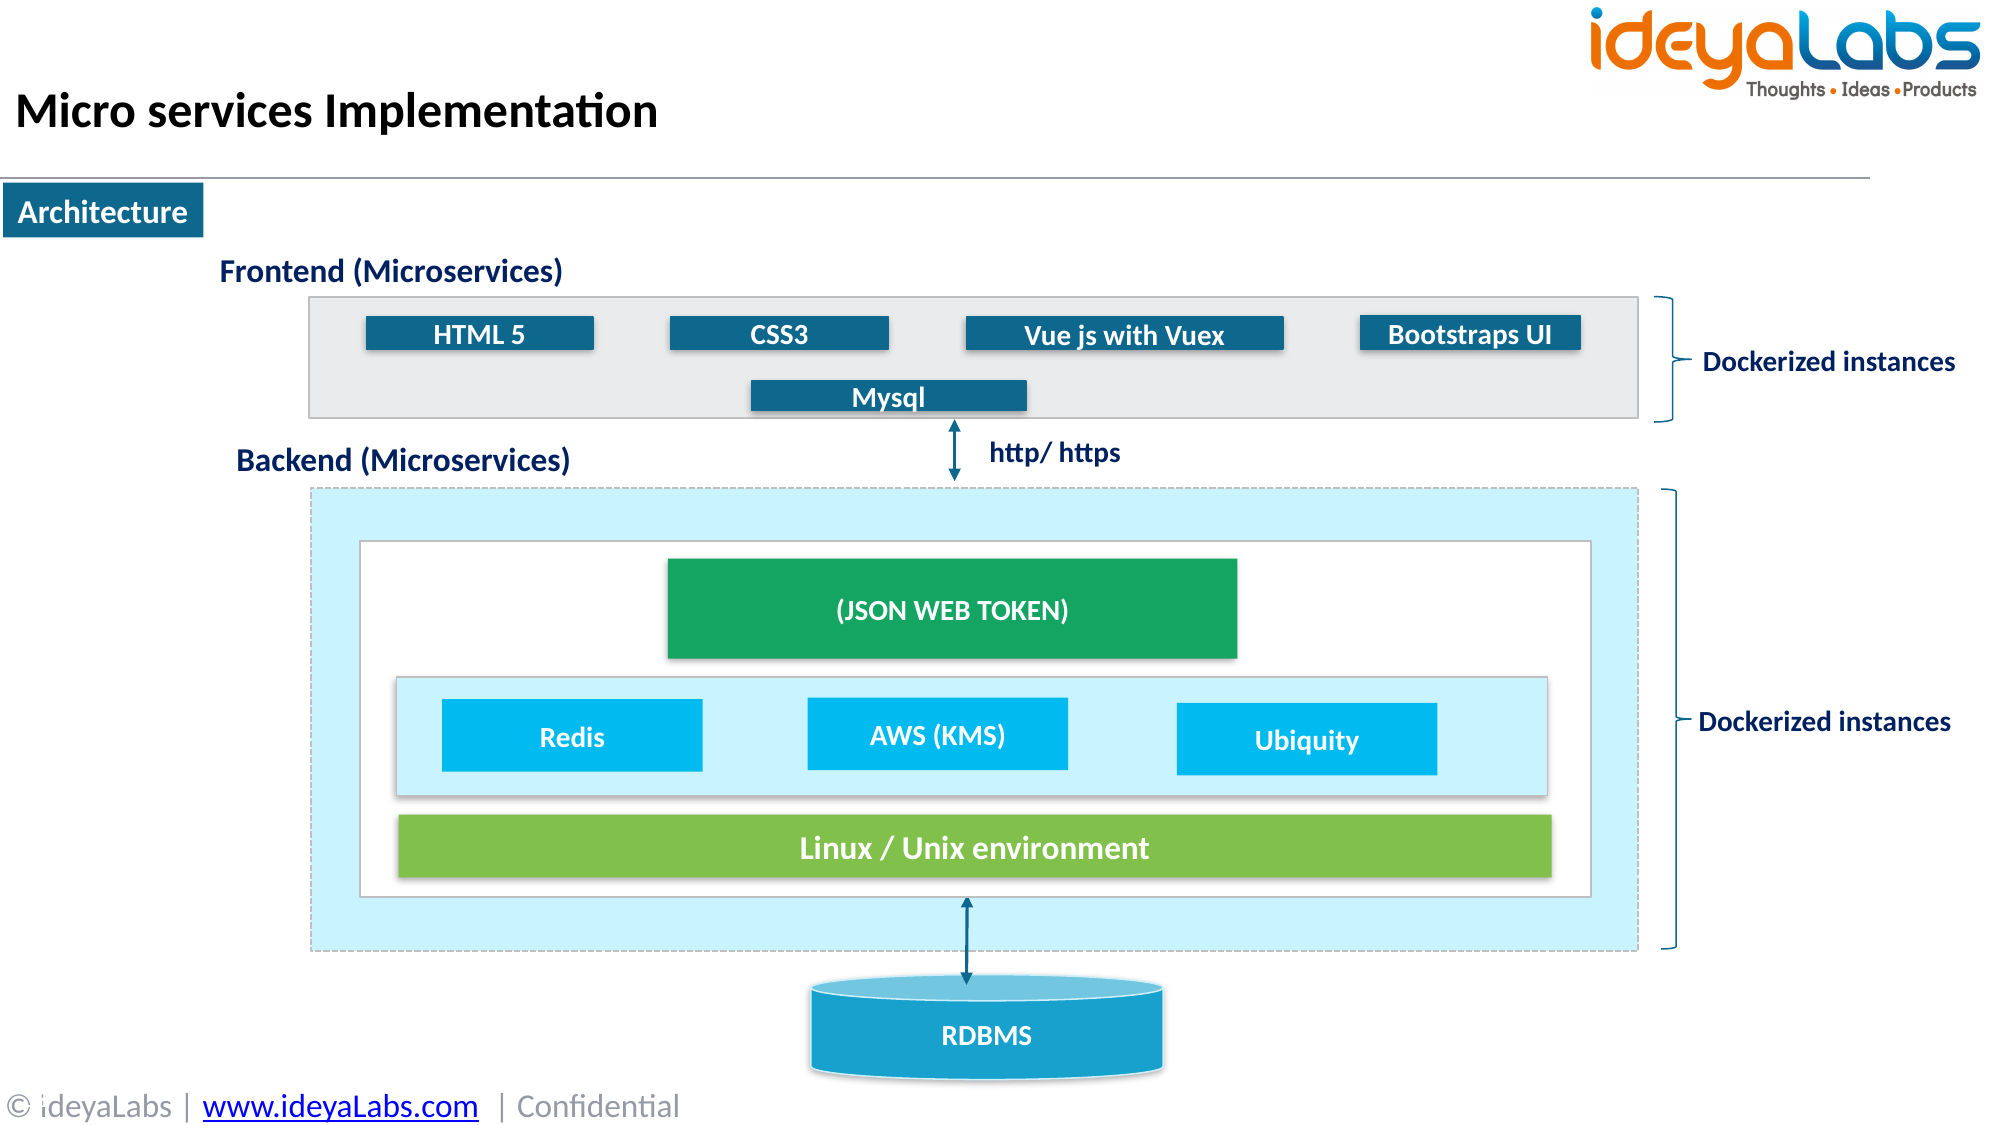

# Micro services Implementation
Architecture
Frontend (Microservices)

Bootstraps UI
HTML 5
CSS3
Vue js with Vuex
Dockerized instances
Mysql
http/ https
Backend (Microservices)

(JSON WEB TOKEN)

Dockerized instances
Redis
Linux / Unix environment
RDBMS
AWS (KMS)
Ubiquity